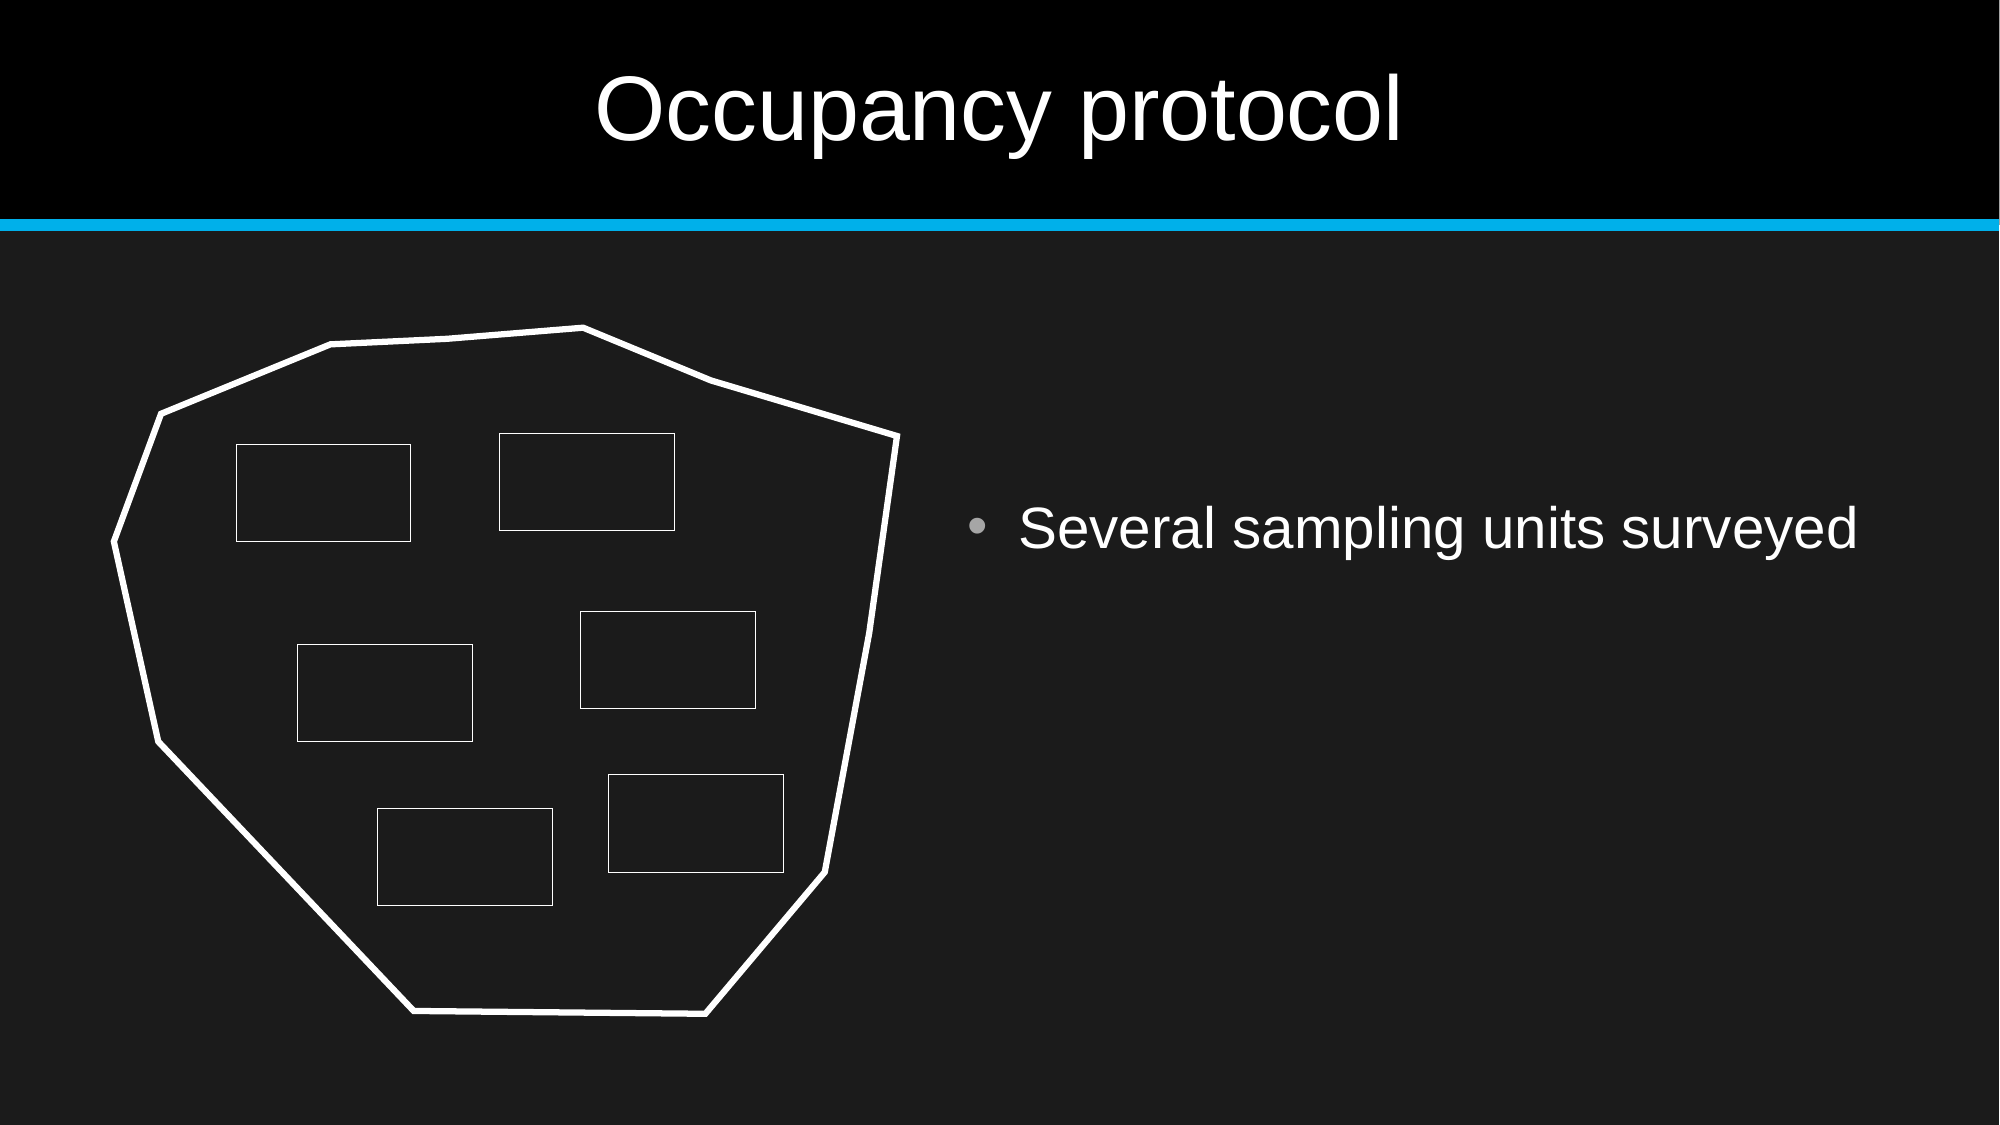

# Occupancy protocol

Several sampling units surveyed